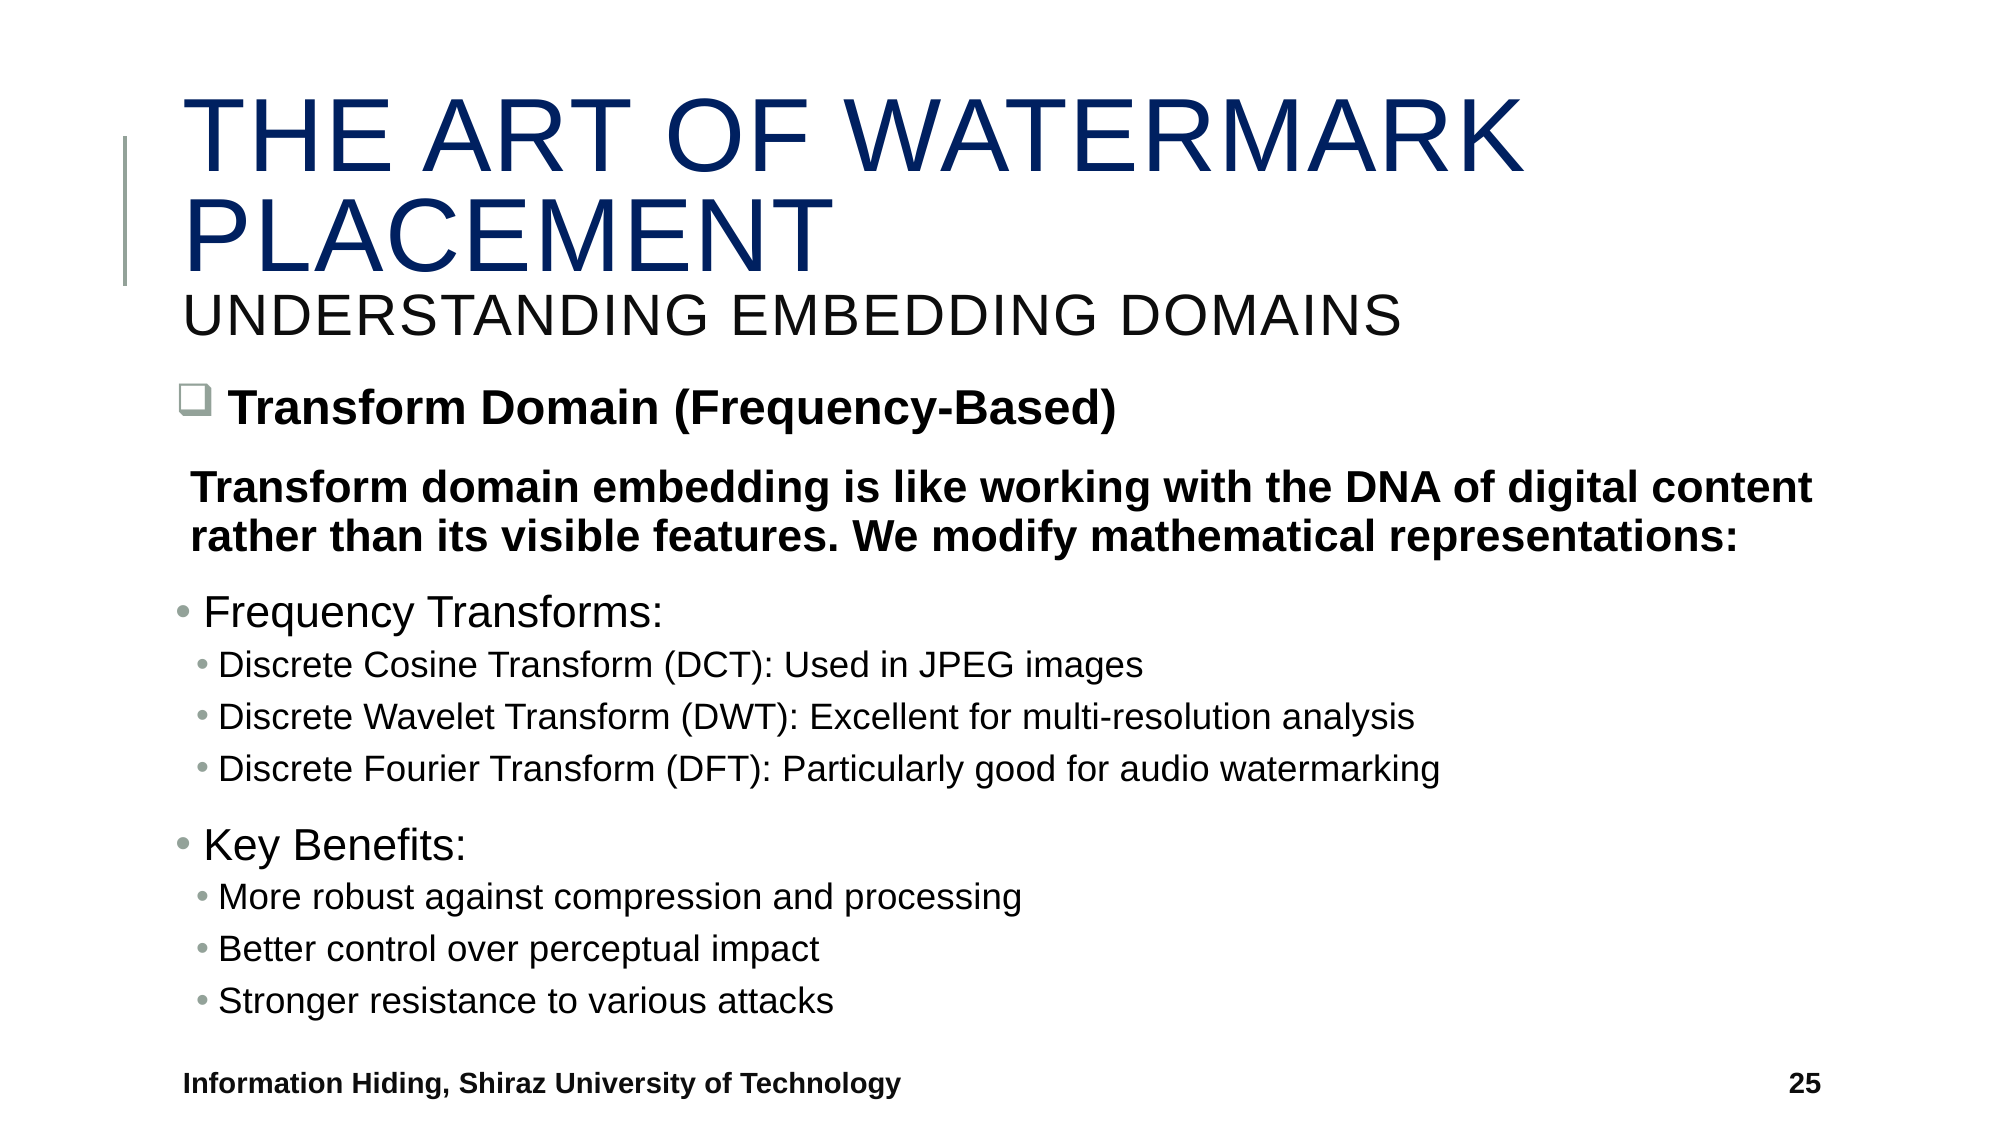

# The Art of Watermark Placement Understanding Embedding Domains
 Transform Domain (Frequency-Based)
Transform domain embedding is like working with the DNA of digital content rather than its visible features. We modify mathematical representations:
 Frequency Transforms:
Discrete Cosine Transform (DCT): Used in JPEG images
Discrete Wavelet Transform (DWT): Excellent for multi-resolution analysis
Discrete Fourier Transform (DFT): Particularly good for audio watermarking
 Key Benefits:
More robust against compression and processing
Better control over perceptual impact
Stronger resistance to various attacks

Information Hiding, Shiraz University of Technology
25